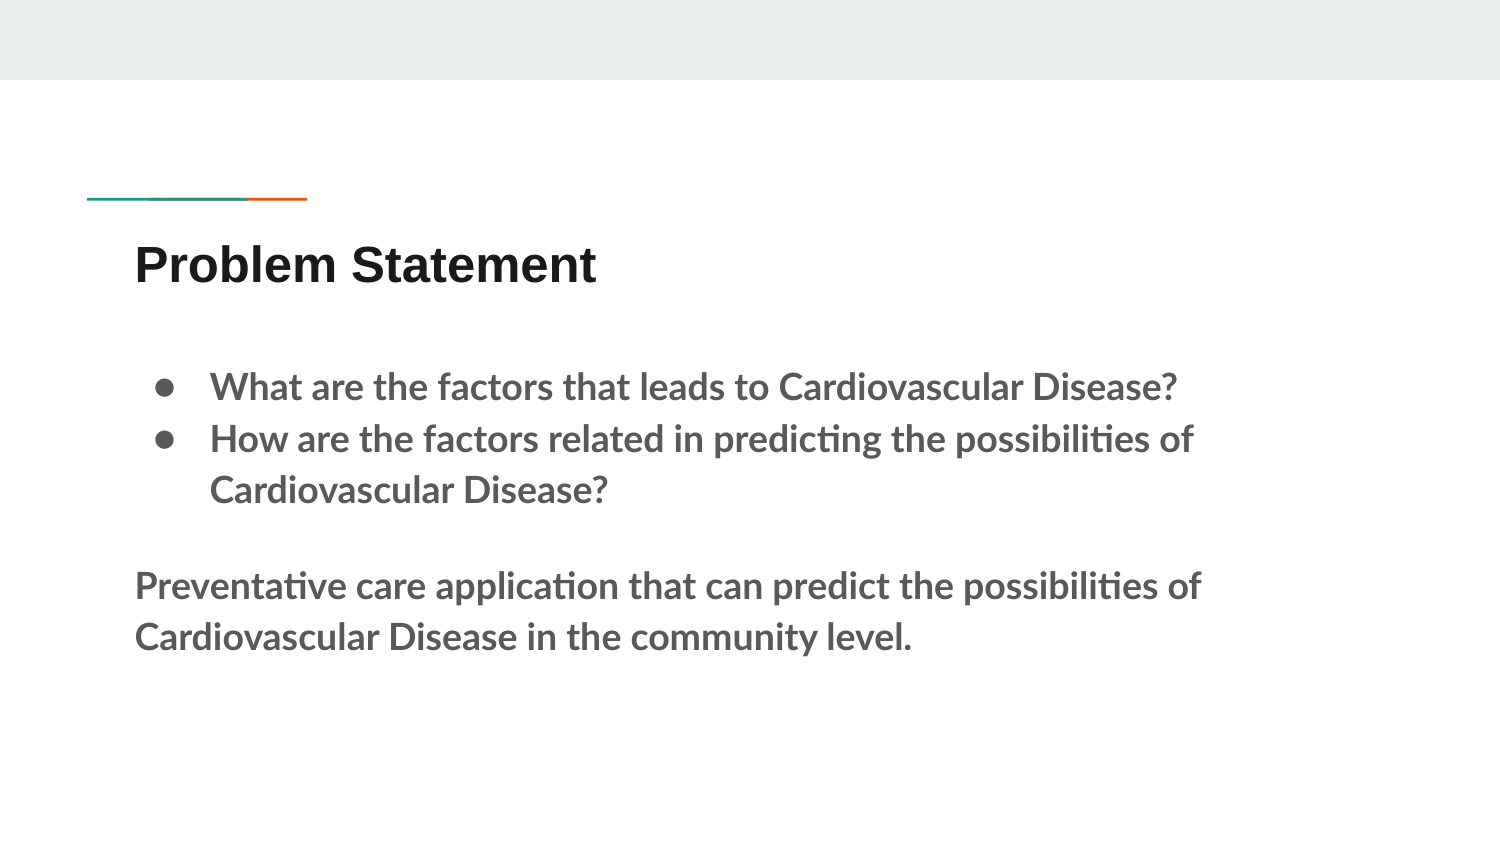

# Problem Statement
What are the factors that leads to Cardiovascular Disease?
How are the factors related in predicting the possibilities of Cardiovascular Disease?
Preventative care application that can predict the possibilities of Cardiovascular Disease in the community level.